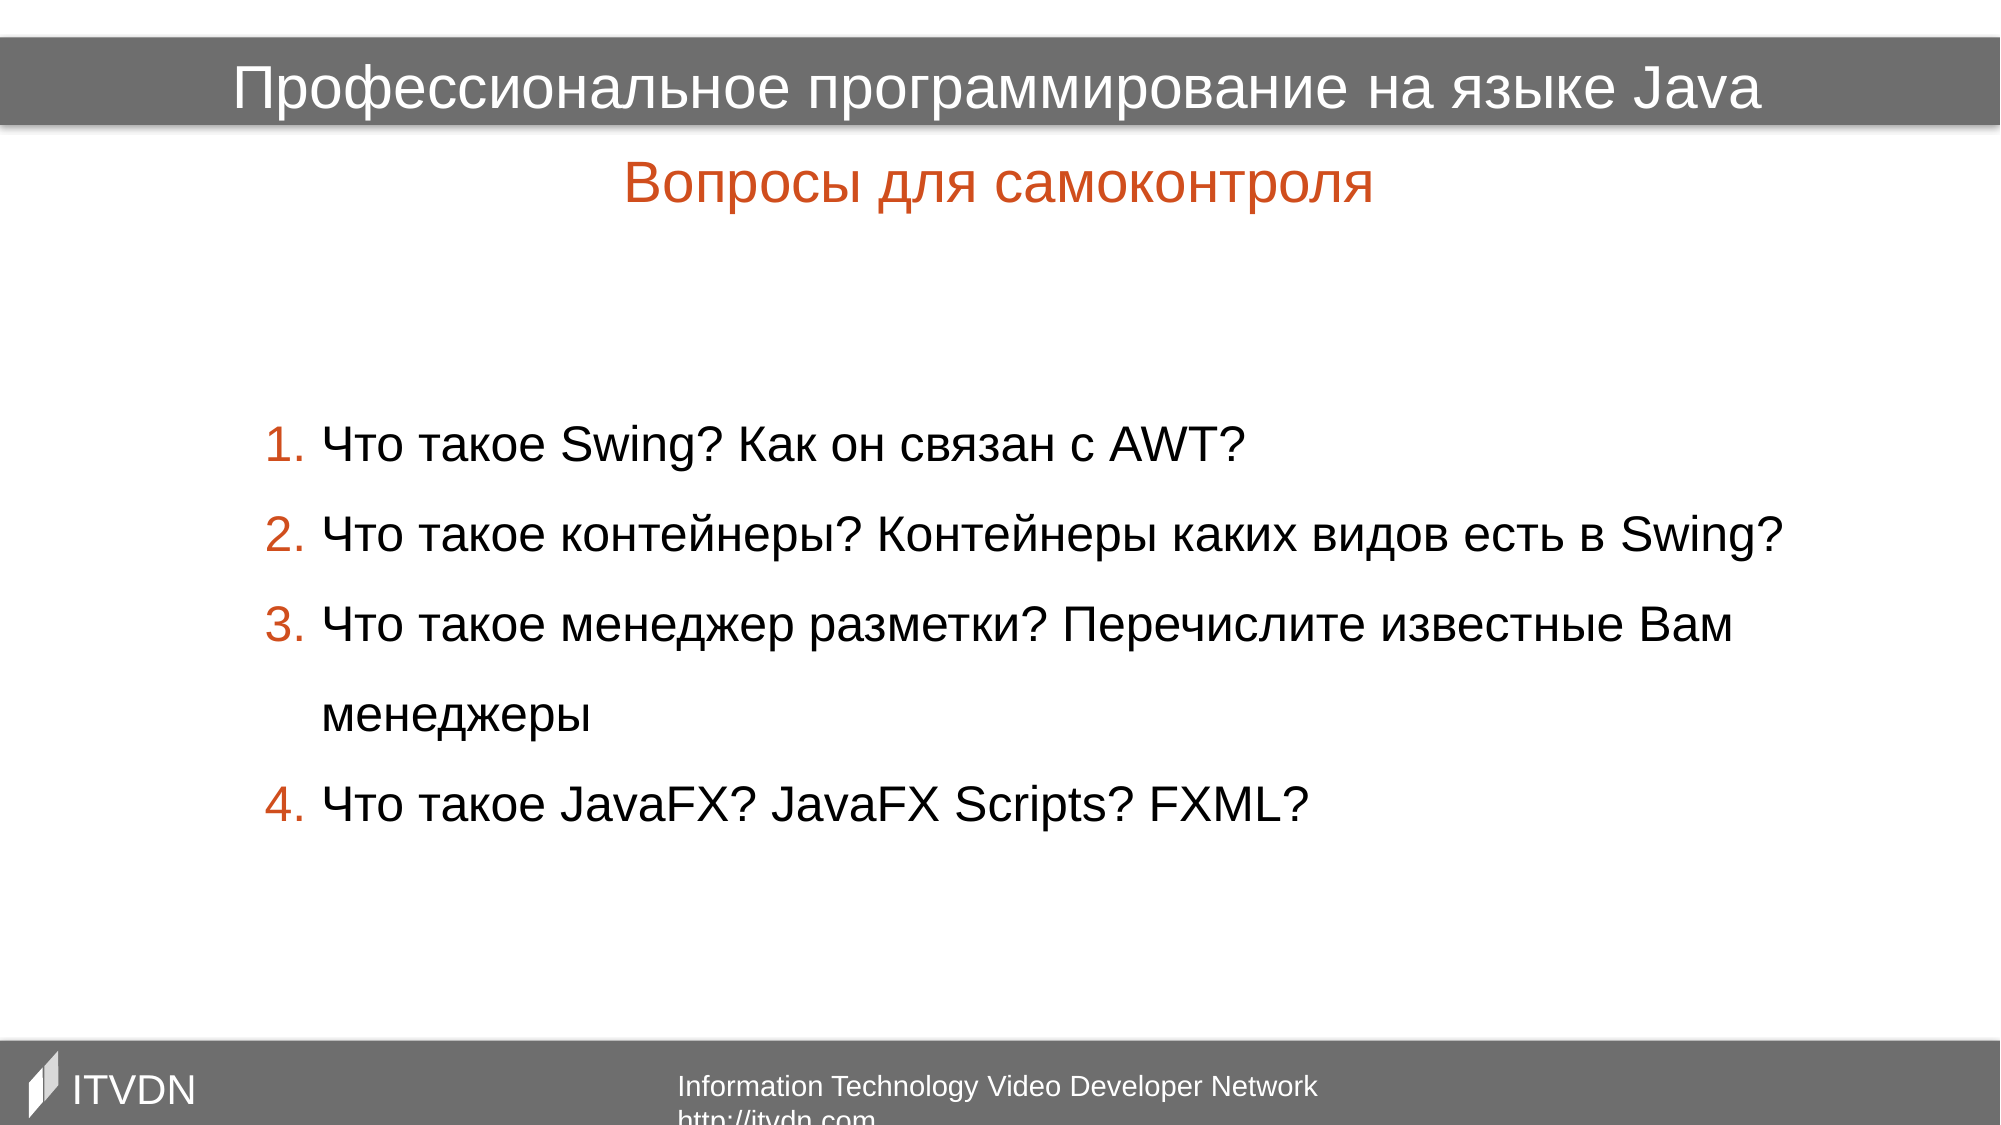

Профессиональное программирование на языке Java
Вопросы для самоконтроля
Что такое Swing? Как он связан с AWT?
Что такое контейнеры? Контейнеры каких видов есть в Swing?
Что такое менеджер разметки? Перечислите известные Вам менеджеры
Что такое JavaFX? JavaFX Scripts? FXML?

ITVDN
Information Technology Video Developer Network                                                       http://itvdn.com